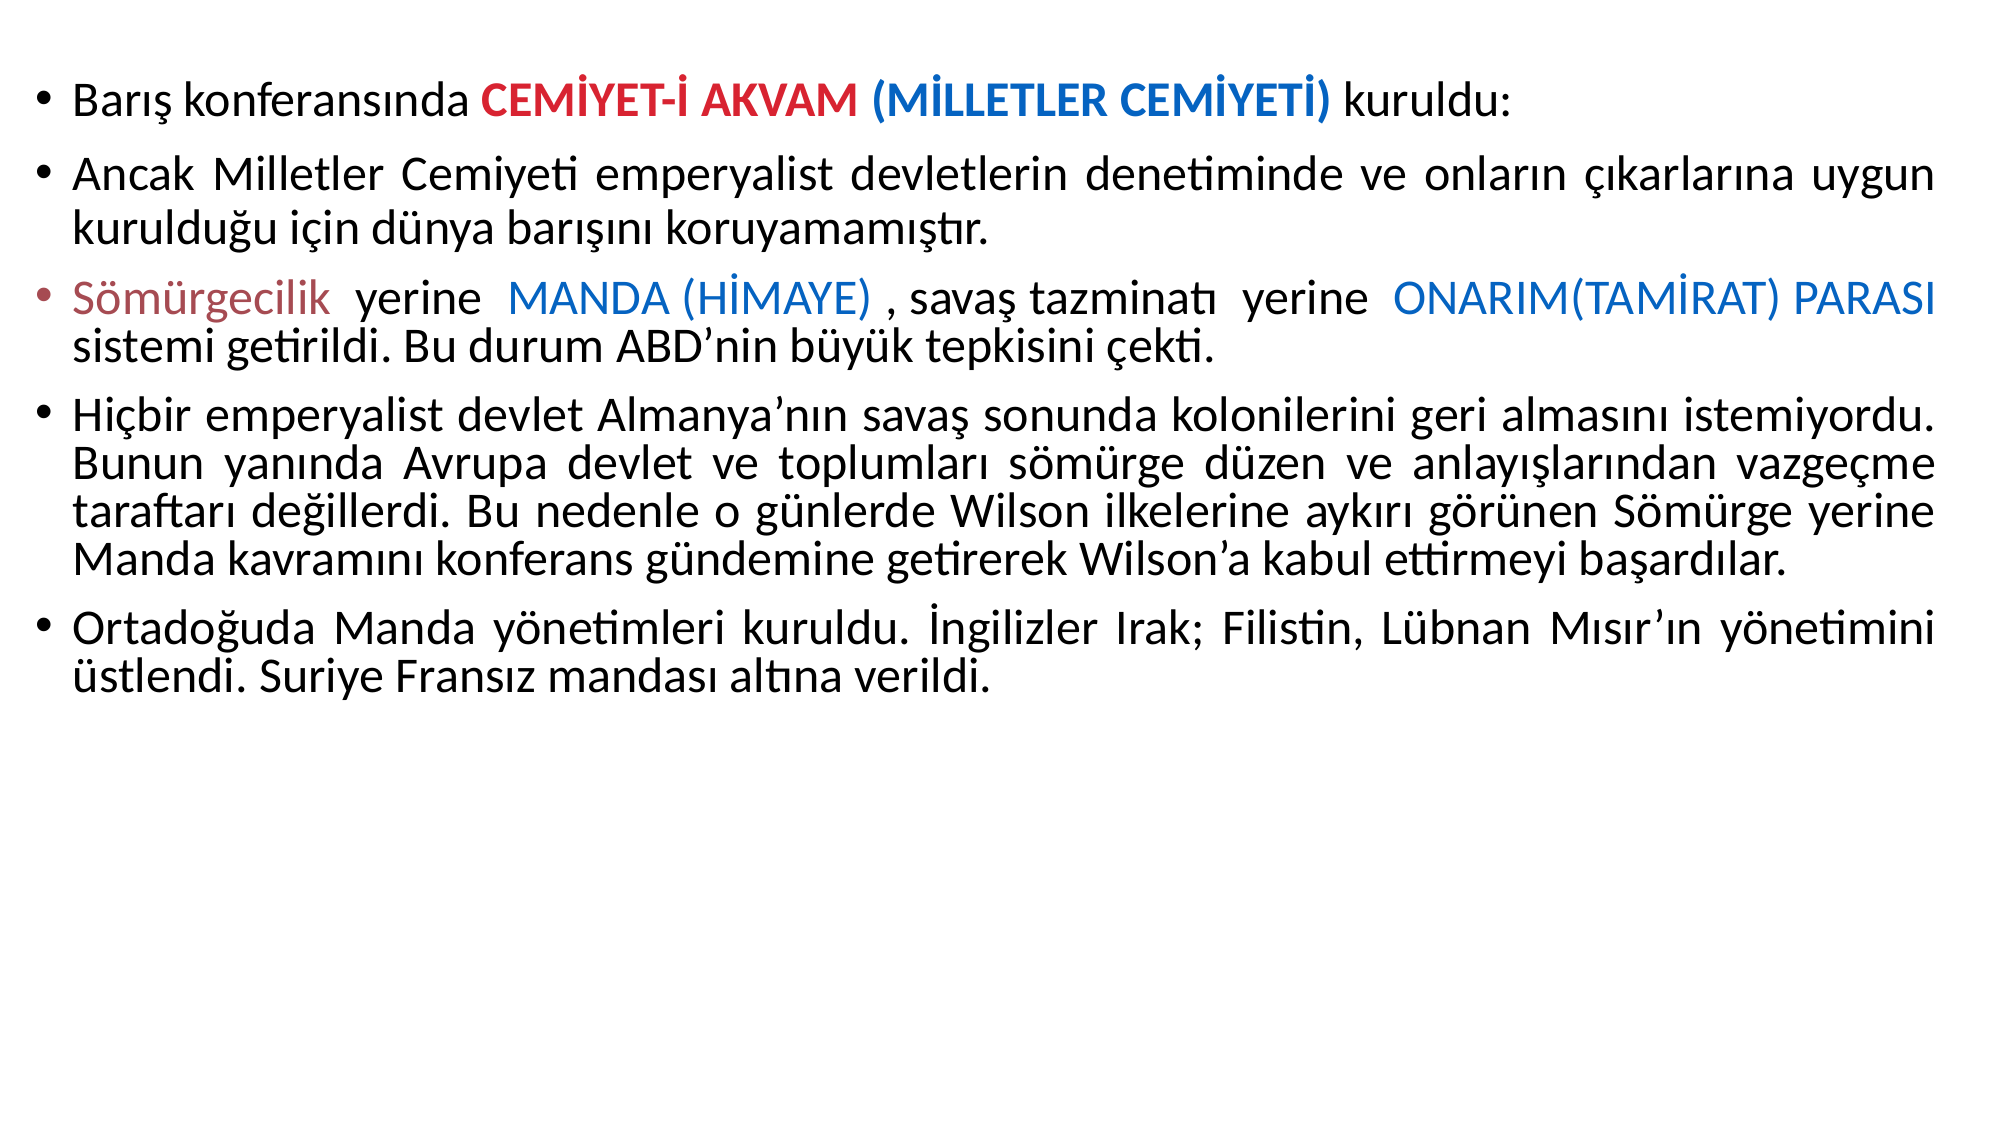

Barış konferansında CEMİYET-İ AKVAM (MİLLETLER CEMİYETİ) kuruldu:
Ancak Milletler Cemiyeti emperyalist devletlerin denetiminde ve onların çıkarlarına uygun kurulduğu için dünya barışını koruyamamıştır.
Sömürgecilik  yerine  MANDA (HİMAYE) , savaş tazminatı  yerine  ONARIM(TAMİRAT) PARASI sistemi getirildi. Bu durum ABD’nin büyük tepkisini çekti.
Hiçbir emperyalist devlet Almanya’nın savaş sonunda kolonilerini geri almasını istemiyordu. Bunun yanında Avrupa devlet ve toplumları sömürge düzen ve anlayışlarından vazgeçme taraftarı değillerdi. Bu nedenle o günlerde Wilson ilkelerine aykırı görünen Sömürge yerine Manda kavramını konferans gündemine getirerek Wilson’a kabul ettirmeyi başardılar.
Ortadoğuda Manda yönetimleri kuruldu. İngilizler Irak; Filistin, Lübnan Mısır’ın yönetimini üstlendi. Suriye Fransız mandası altına verildi.